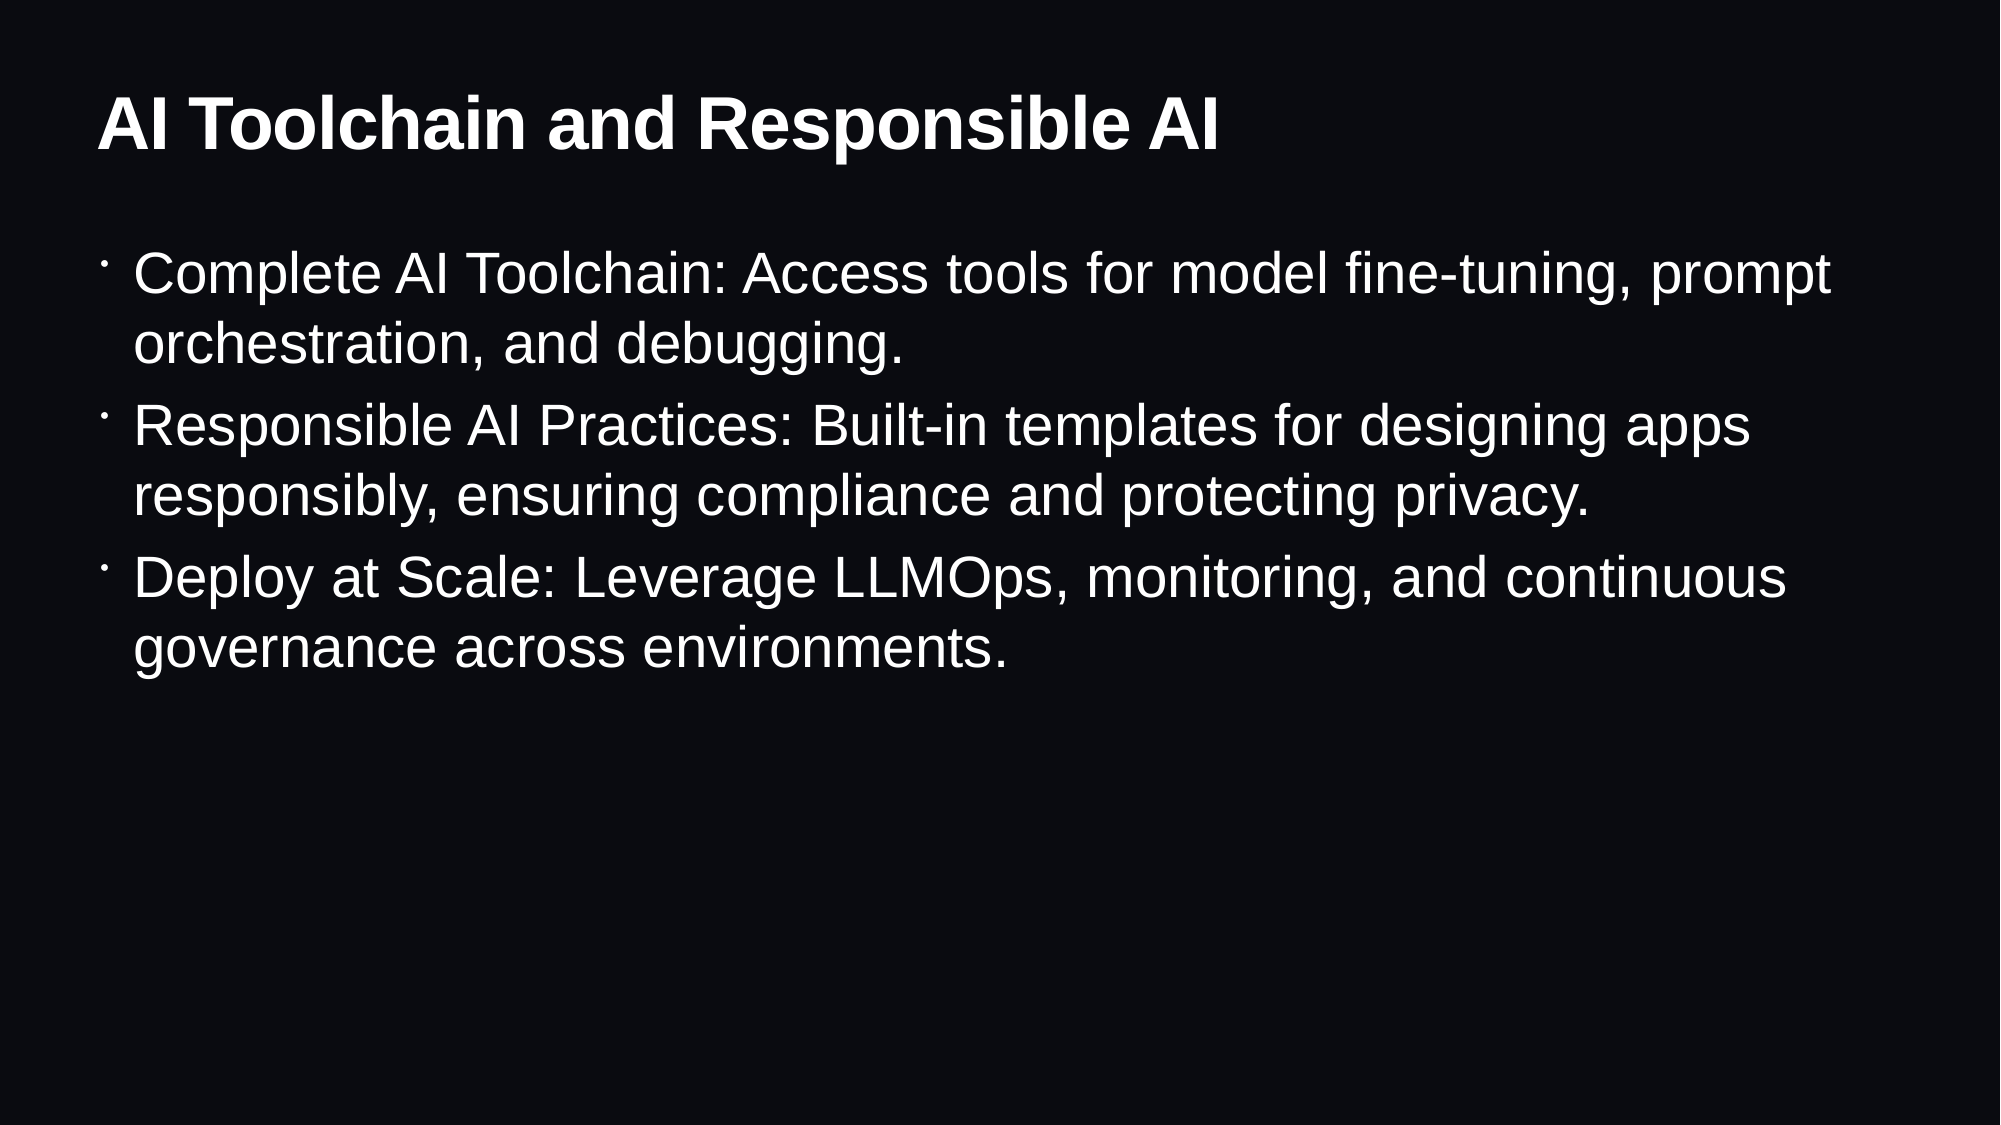

# AI Toolchain and Responsible AI
Complete AI Toolchain: Access tools for model fine-tuning, prompt orchestration, and debugging.
Responsible AI Practices: Built-in templates for designing apps responsibly, ensuring compliance and protecting privacy.
Deploy at Scale: Leverage LLMOps, monitoring, and continuous governance across environments.